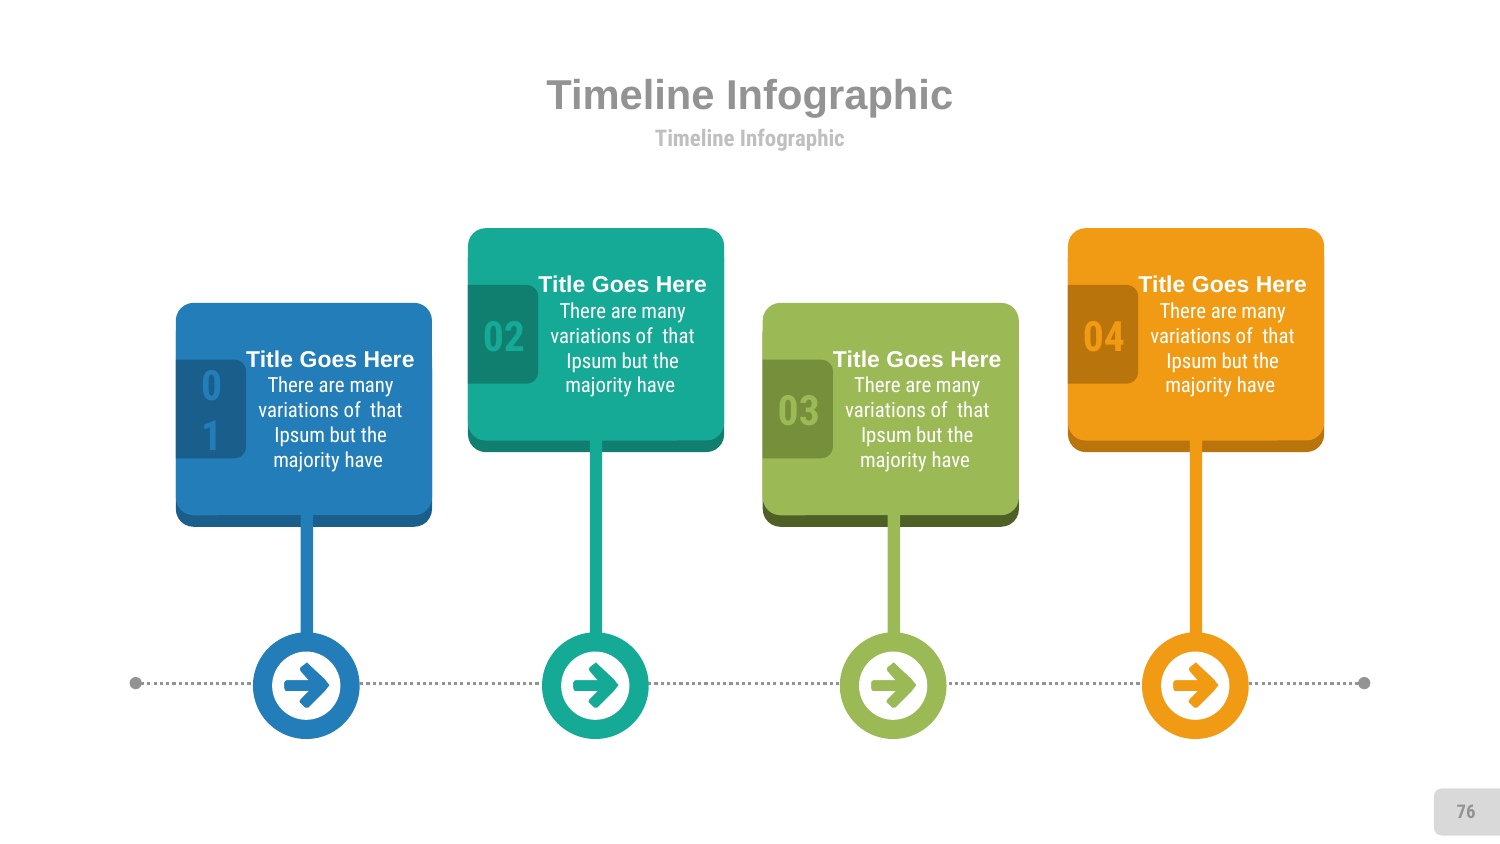

# Timeline Infographic
Timeline Infographic

02

04

Title Goes Here
There are many variations of  that Ipsum but the majority have
Title Goes Here
There are many variations of  that Ipsum but the majority have

01

03

Title Goes Here
There are many variations of  that Ipsum but the majority have
Title Goes Here
There are many variations of  that Ipsum but the majority have

76